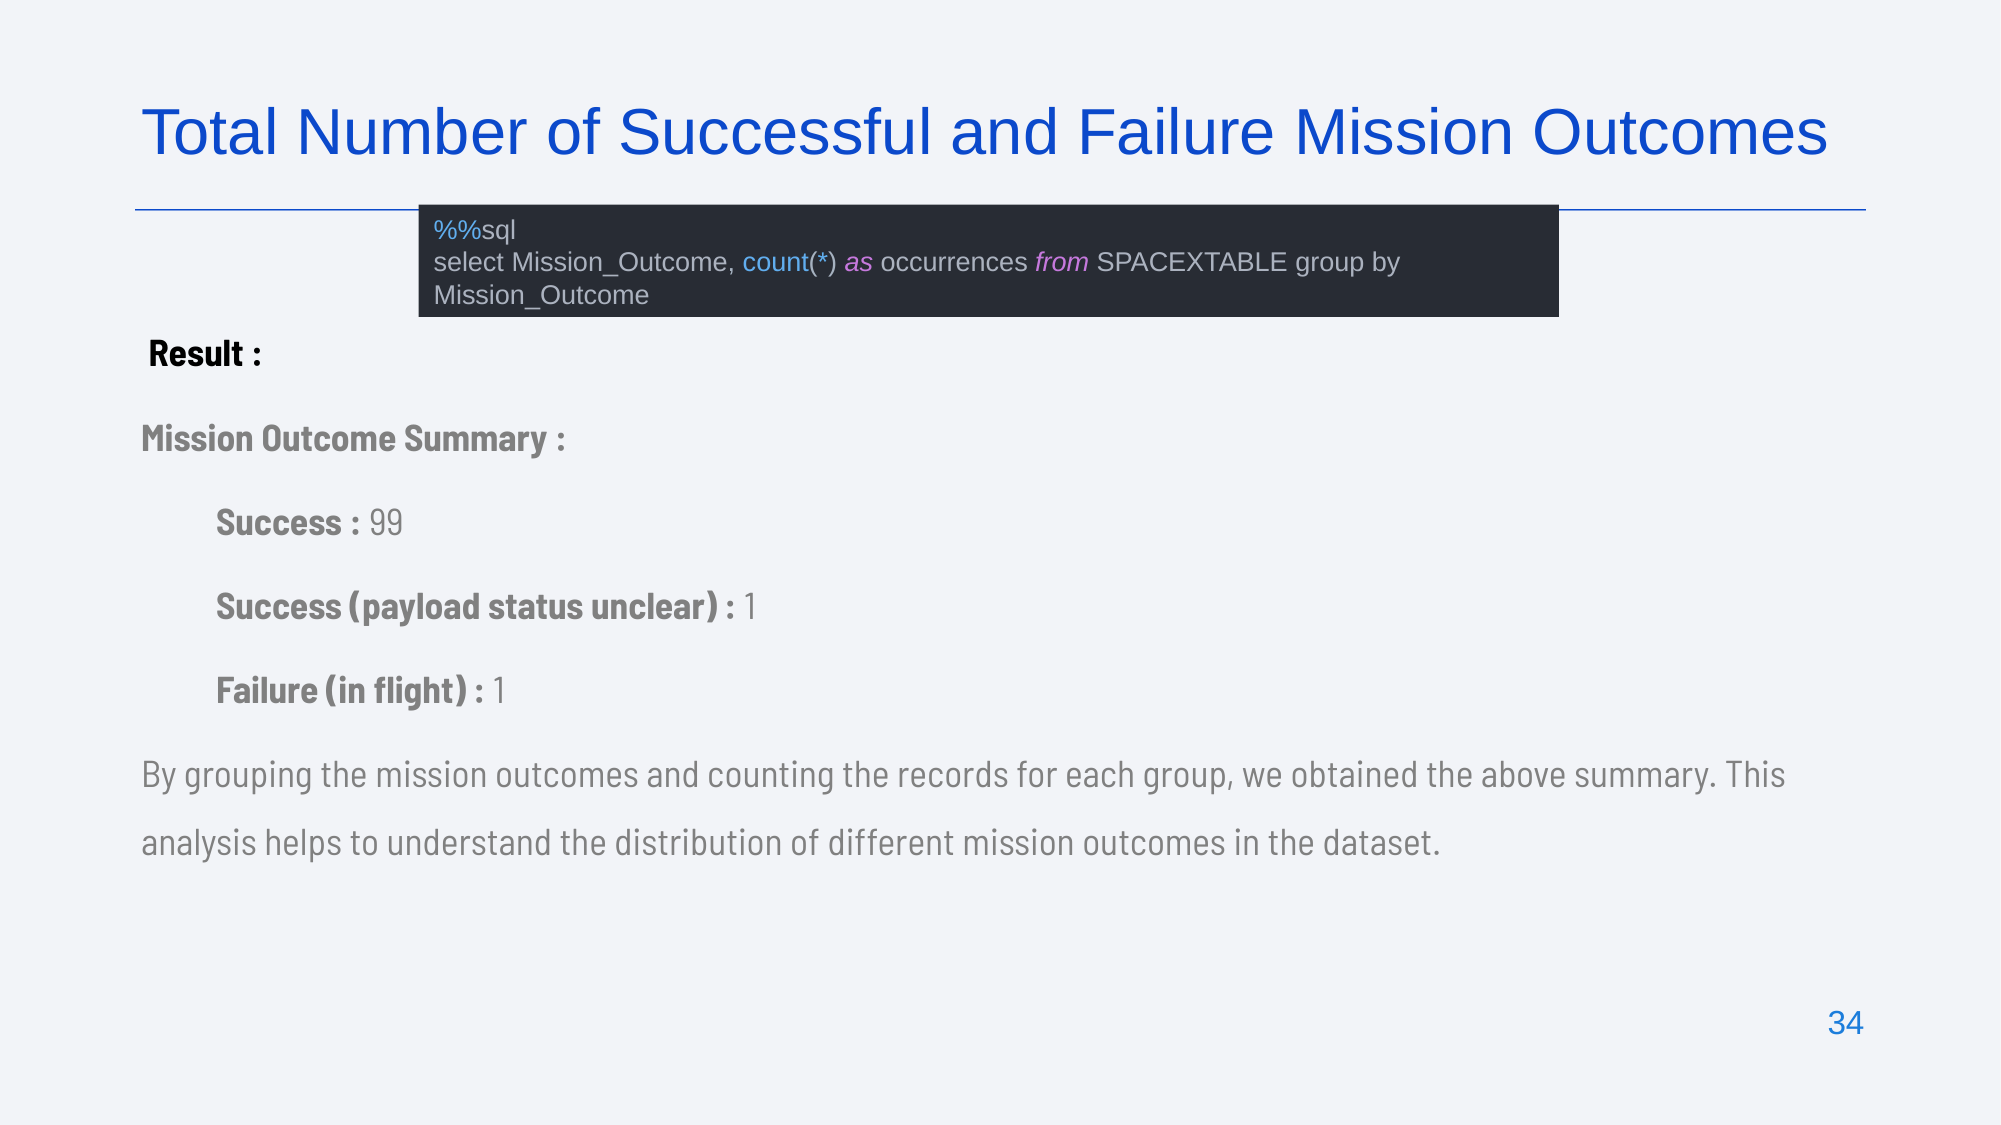

Total Number of Successful and Failure Mission Outcomes
%%sql
select Mission_Outcome, count(*) as occurrences from SPACEXTABLE group by Mission_Outcome
 Result :
Mission Outcome Summary :
Success : 99
Success (payload status unclear) : 1
Failure (in flight) : 1
By grouping the mission outcomes and counting the records for each group, we obtained the above summary. This analysis helps to understand the distribution of different mission outcomes in the dataset.
34